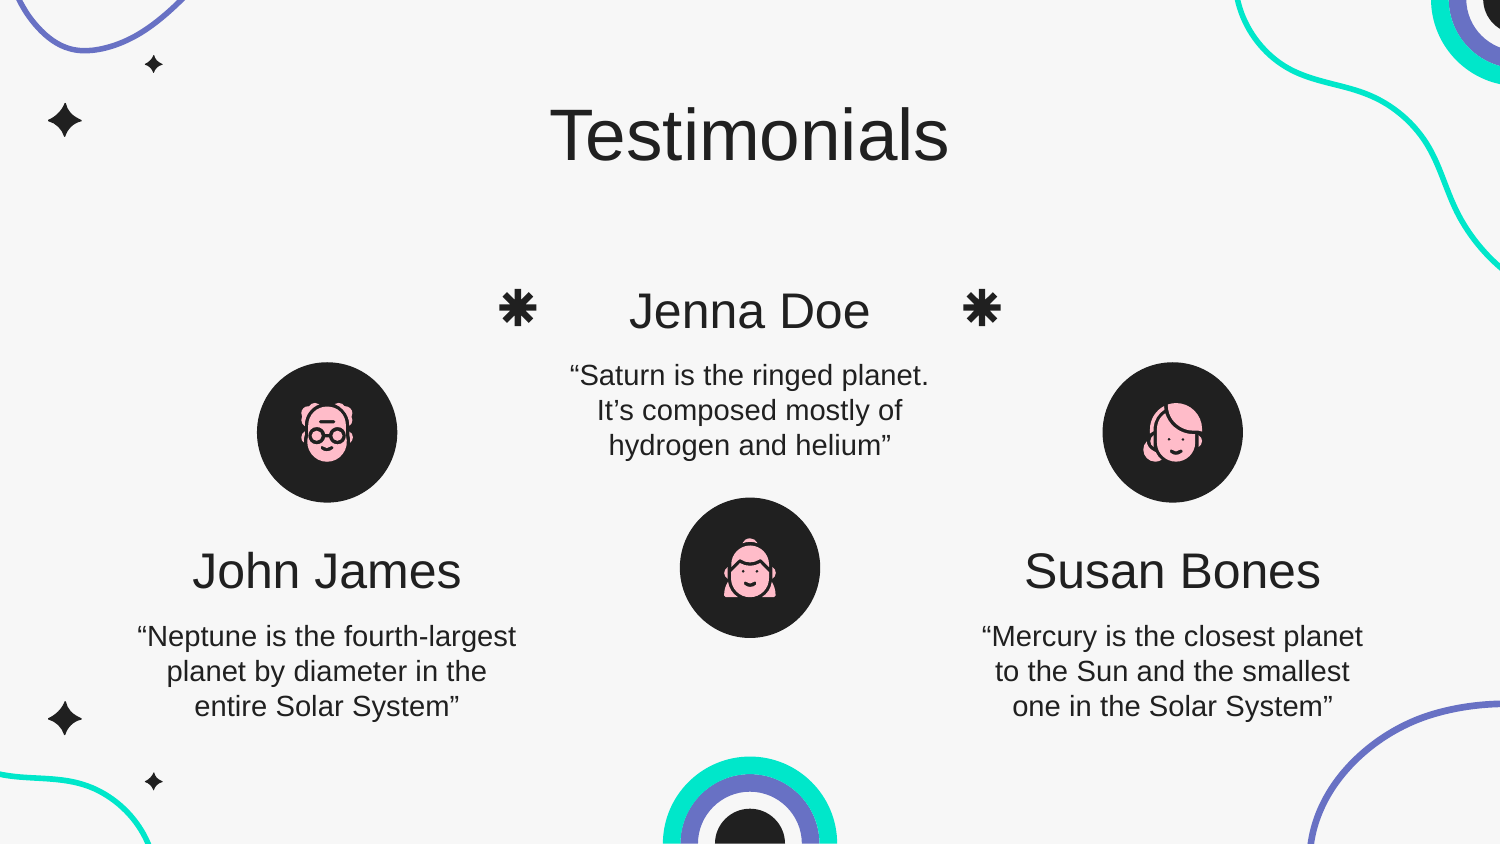

# Testimonials
Jenna Doe

“Saturn is the ringed planet. It’s composed mostly of hydrogen and helium”

John James
Susan Bones

“Neptune is the fourth-largest planet by diameter in the entire Solar System”
“Mercury is the closest planet to the Sun and the smallest one in the Solar System”